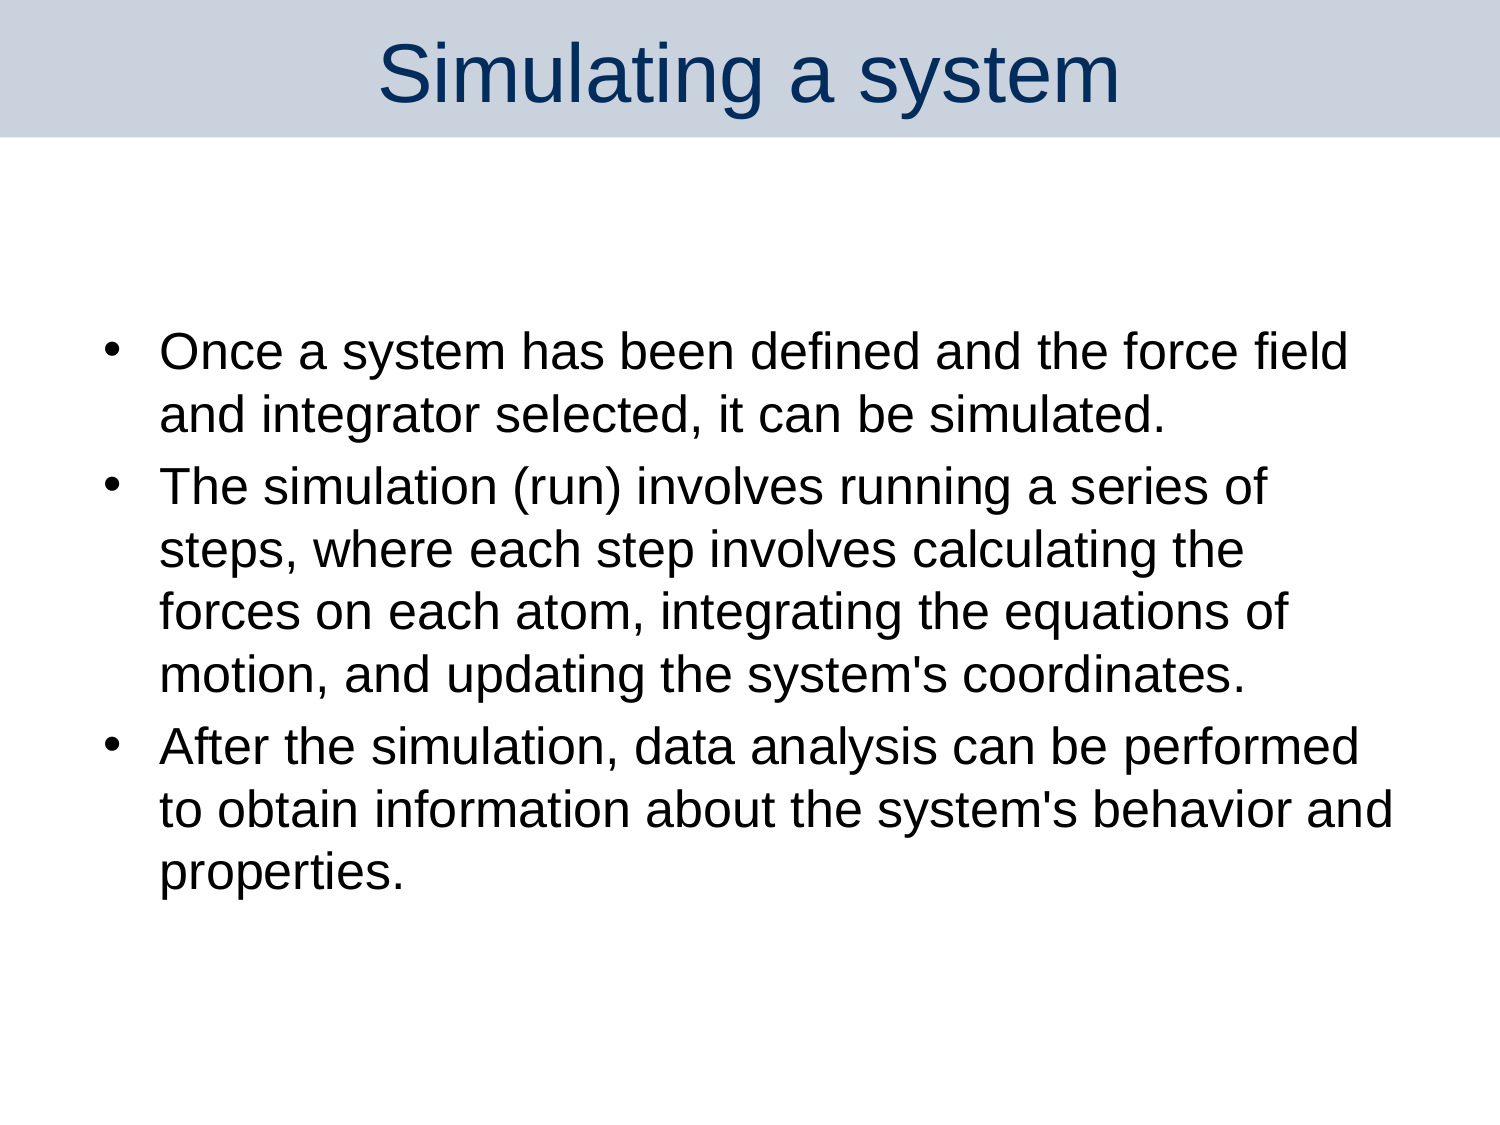

Simulating a system
Once a system has been defined and the force field and integrator selected, it can be simulated.
The simulation (run) involves running a series of steps, where each step involves calculating the forces on each atom, integrating the equations of motion, and updating the system's coordinates.
After the simulation, data analysis can be performed to obtain information about the system's behavior and properties.